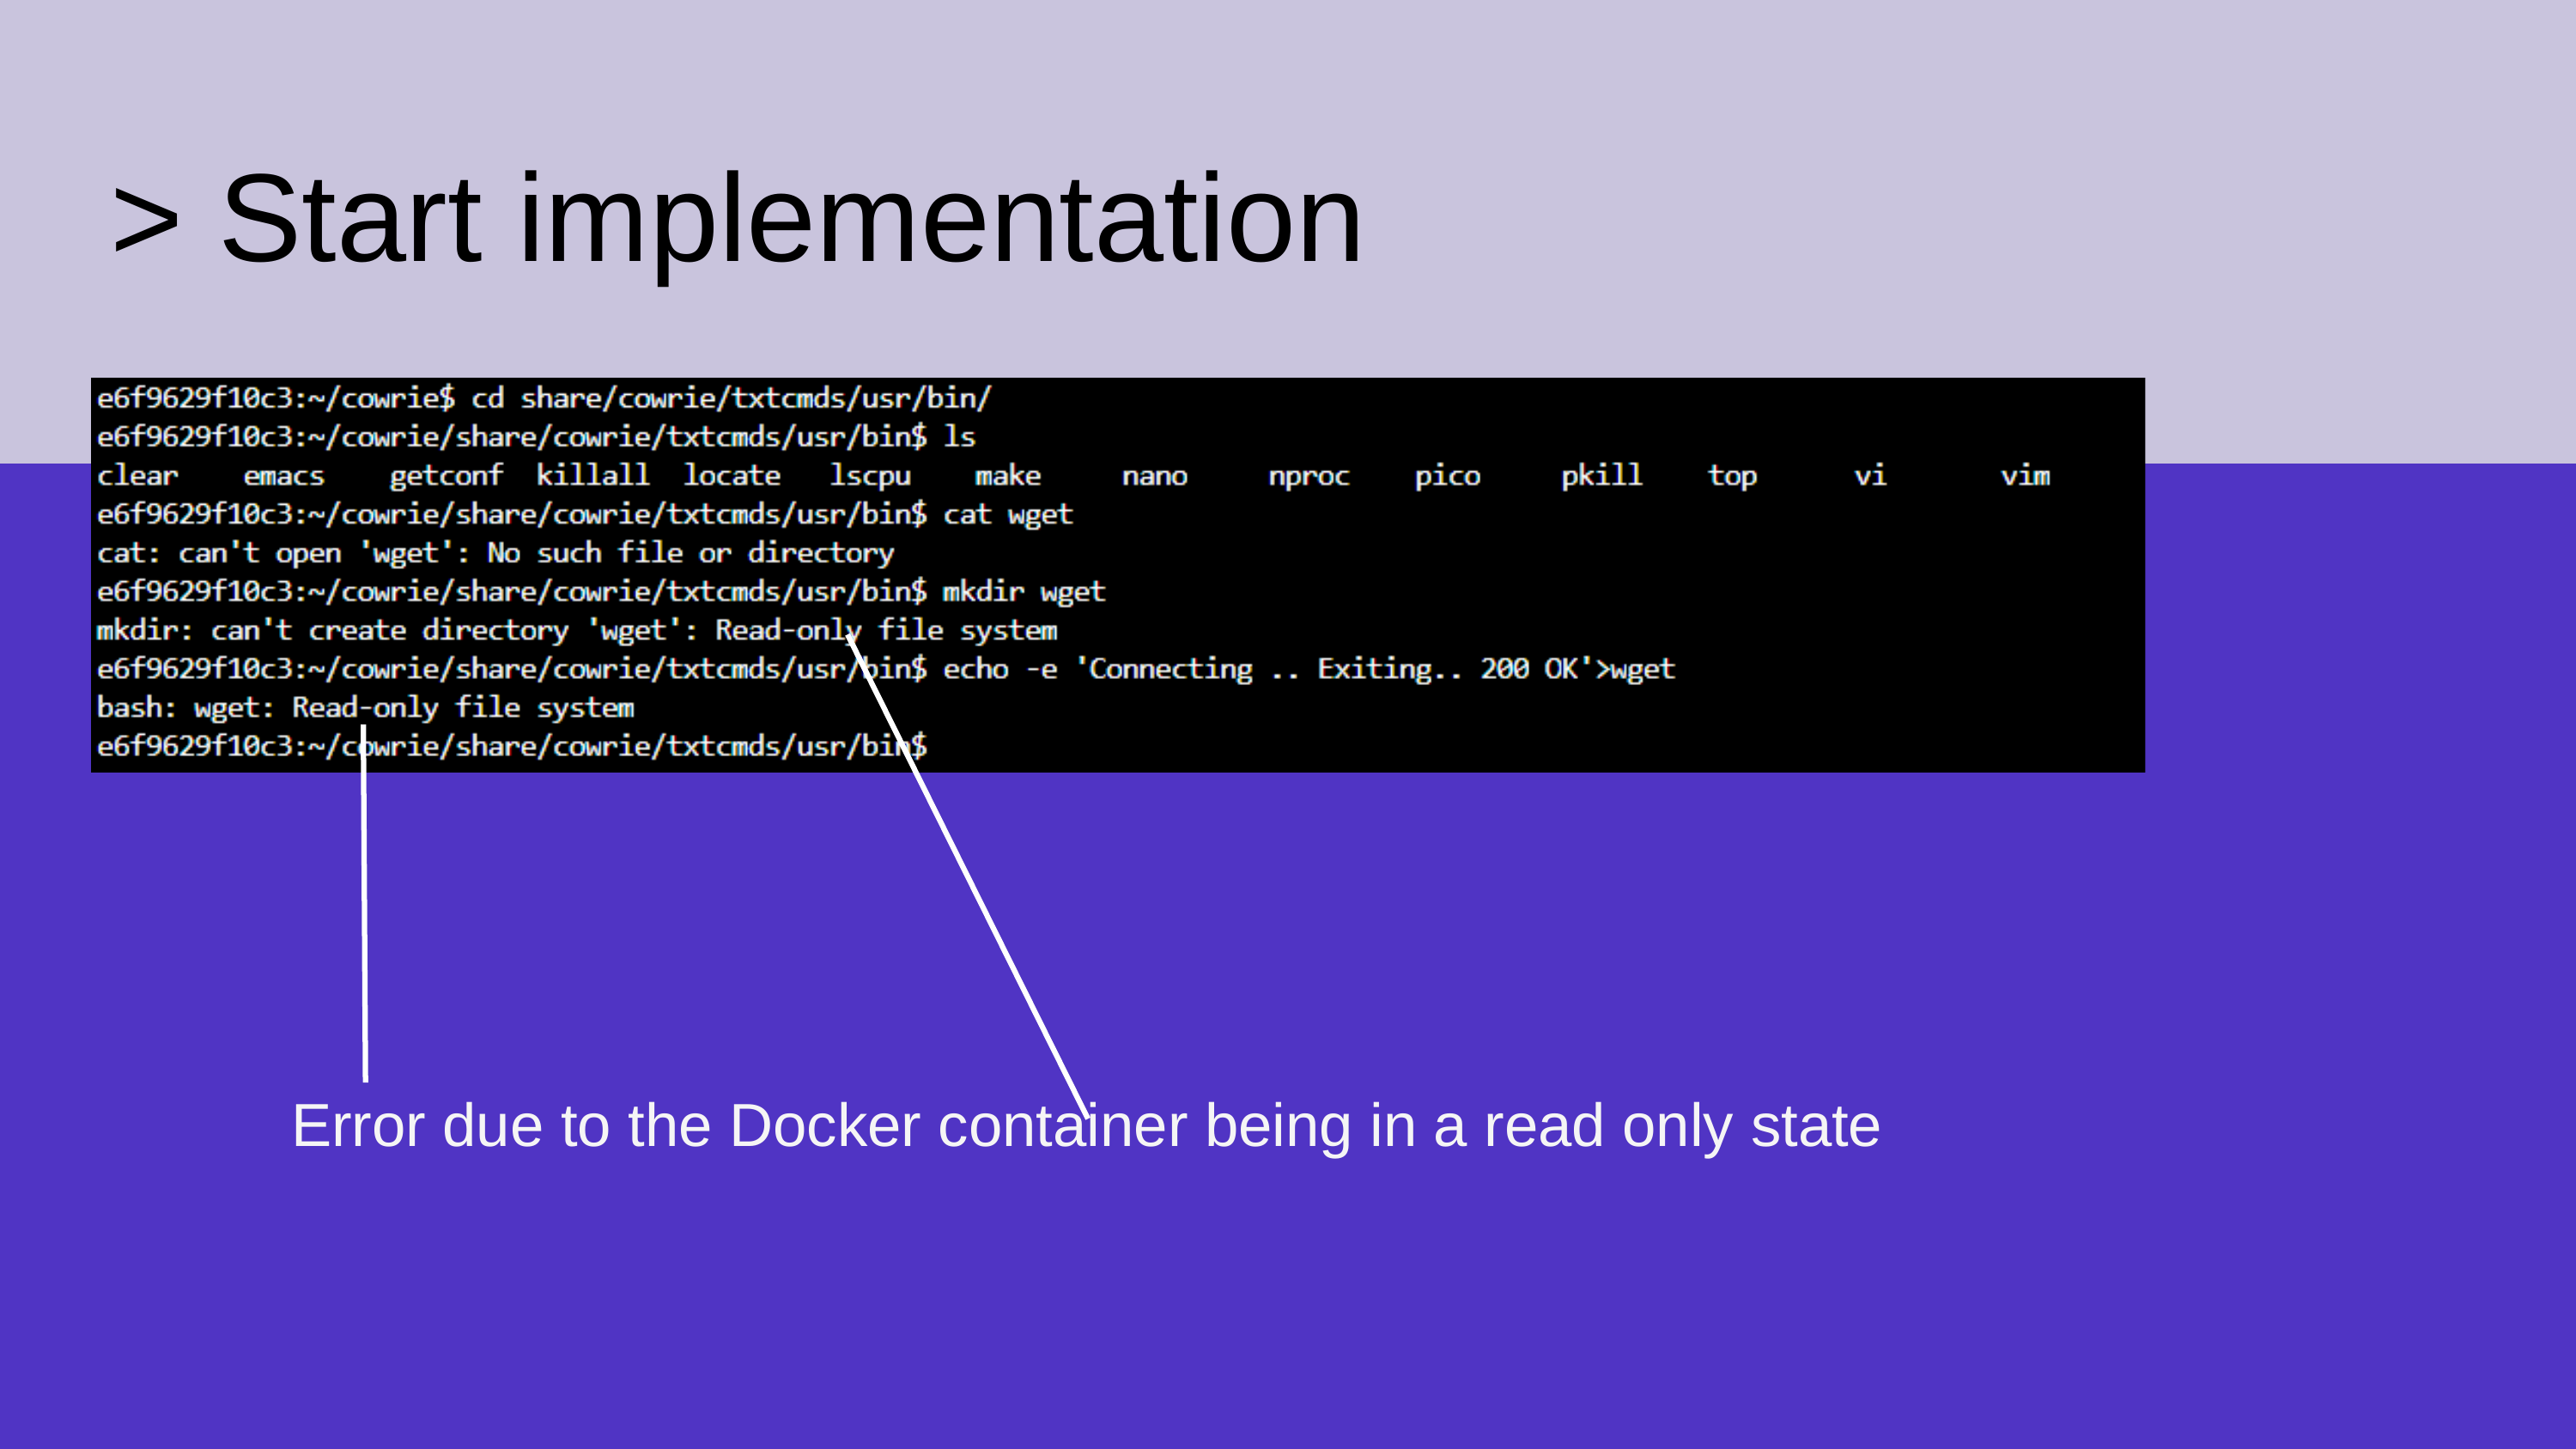

> Start implementation

Error due to the Docker container being in a read only state